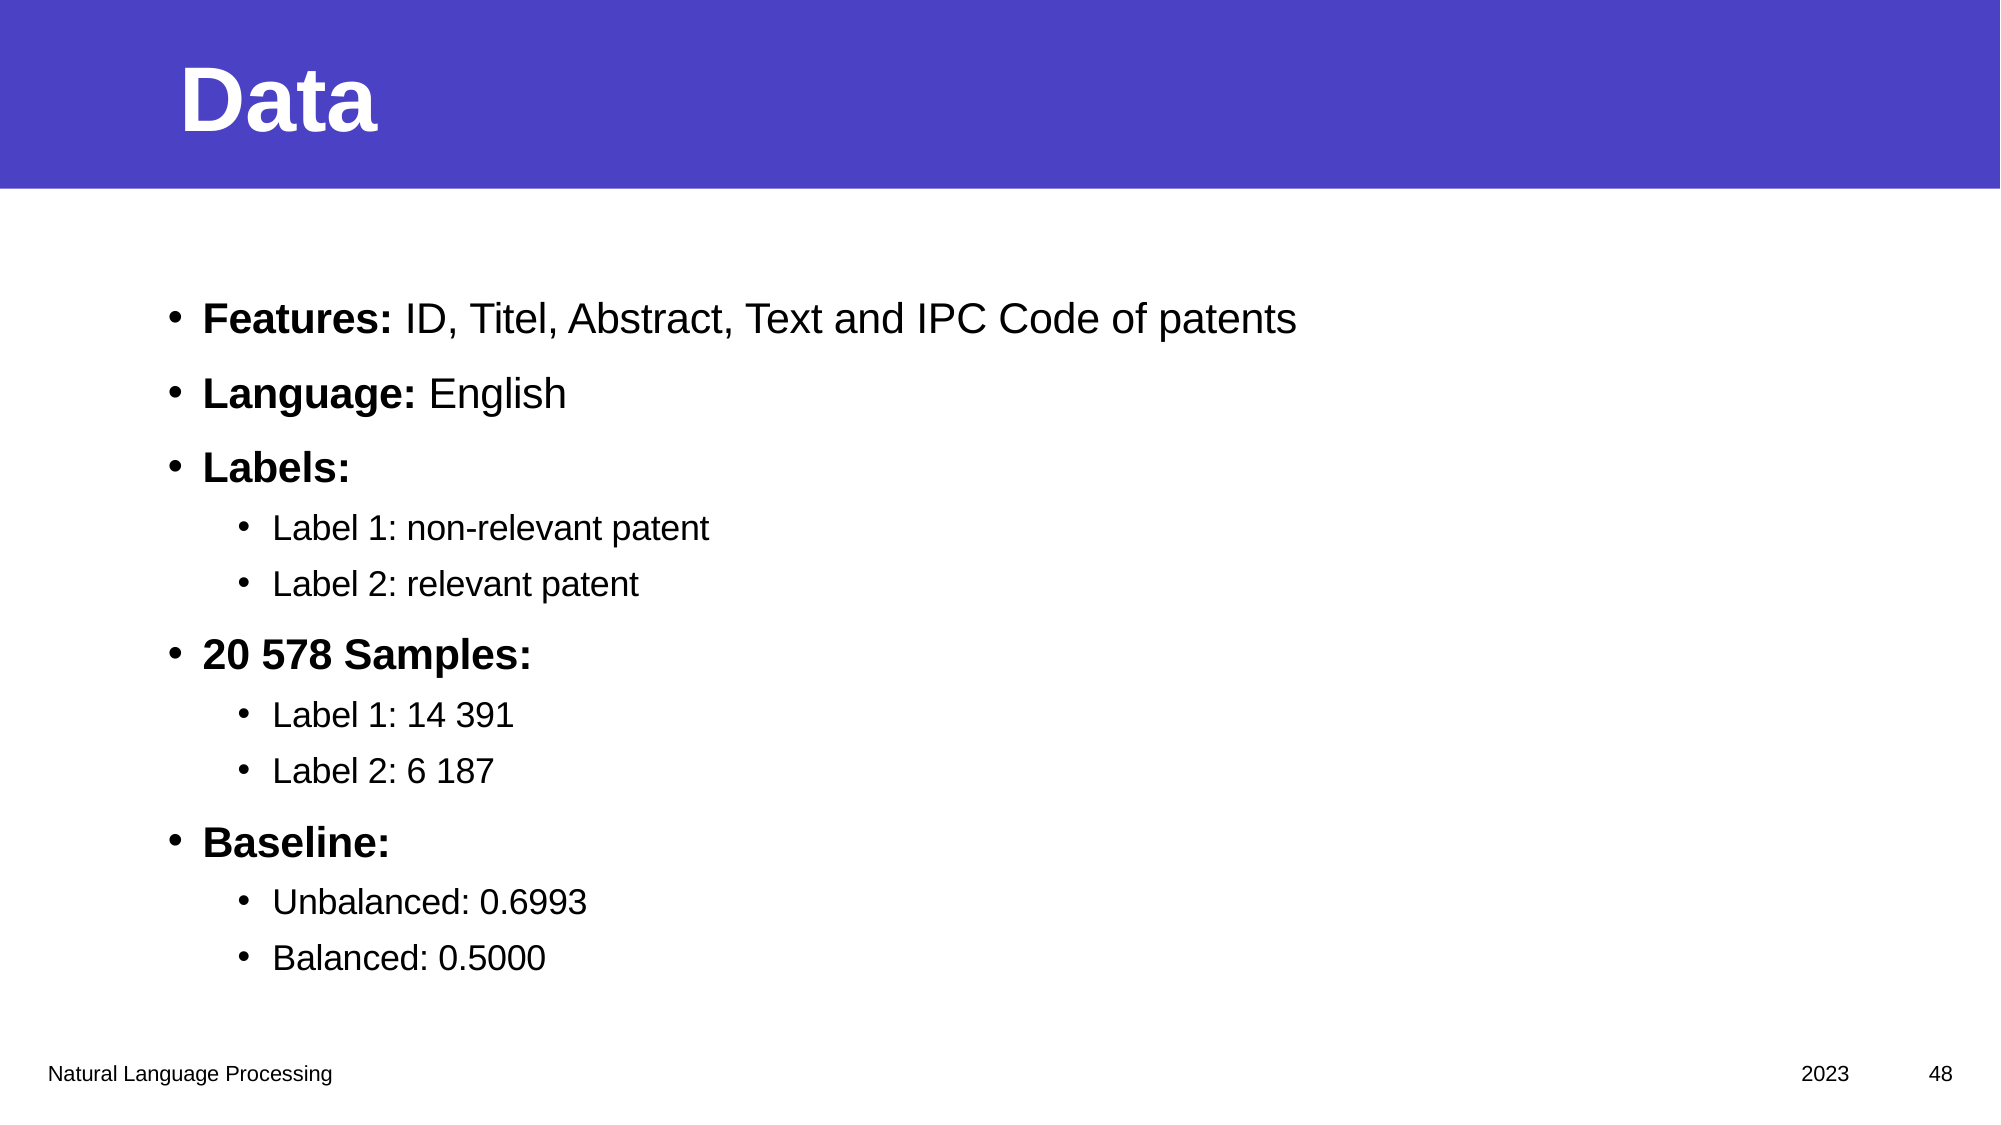

# Data
Features: ID, Titel, Abstract, Text and IPC Code of patents
Language: English
Labels:
Label 1: non-relevant patent
Label 2: relevant patent
20 578 Samples:
Label 1: 14 391
Label 2: 6 187
Baseline:
Unbalanced: 0.6993
Balanced: 0.5000

2023
Natural Language Processing
48